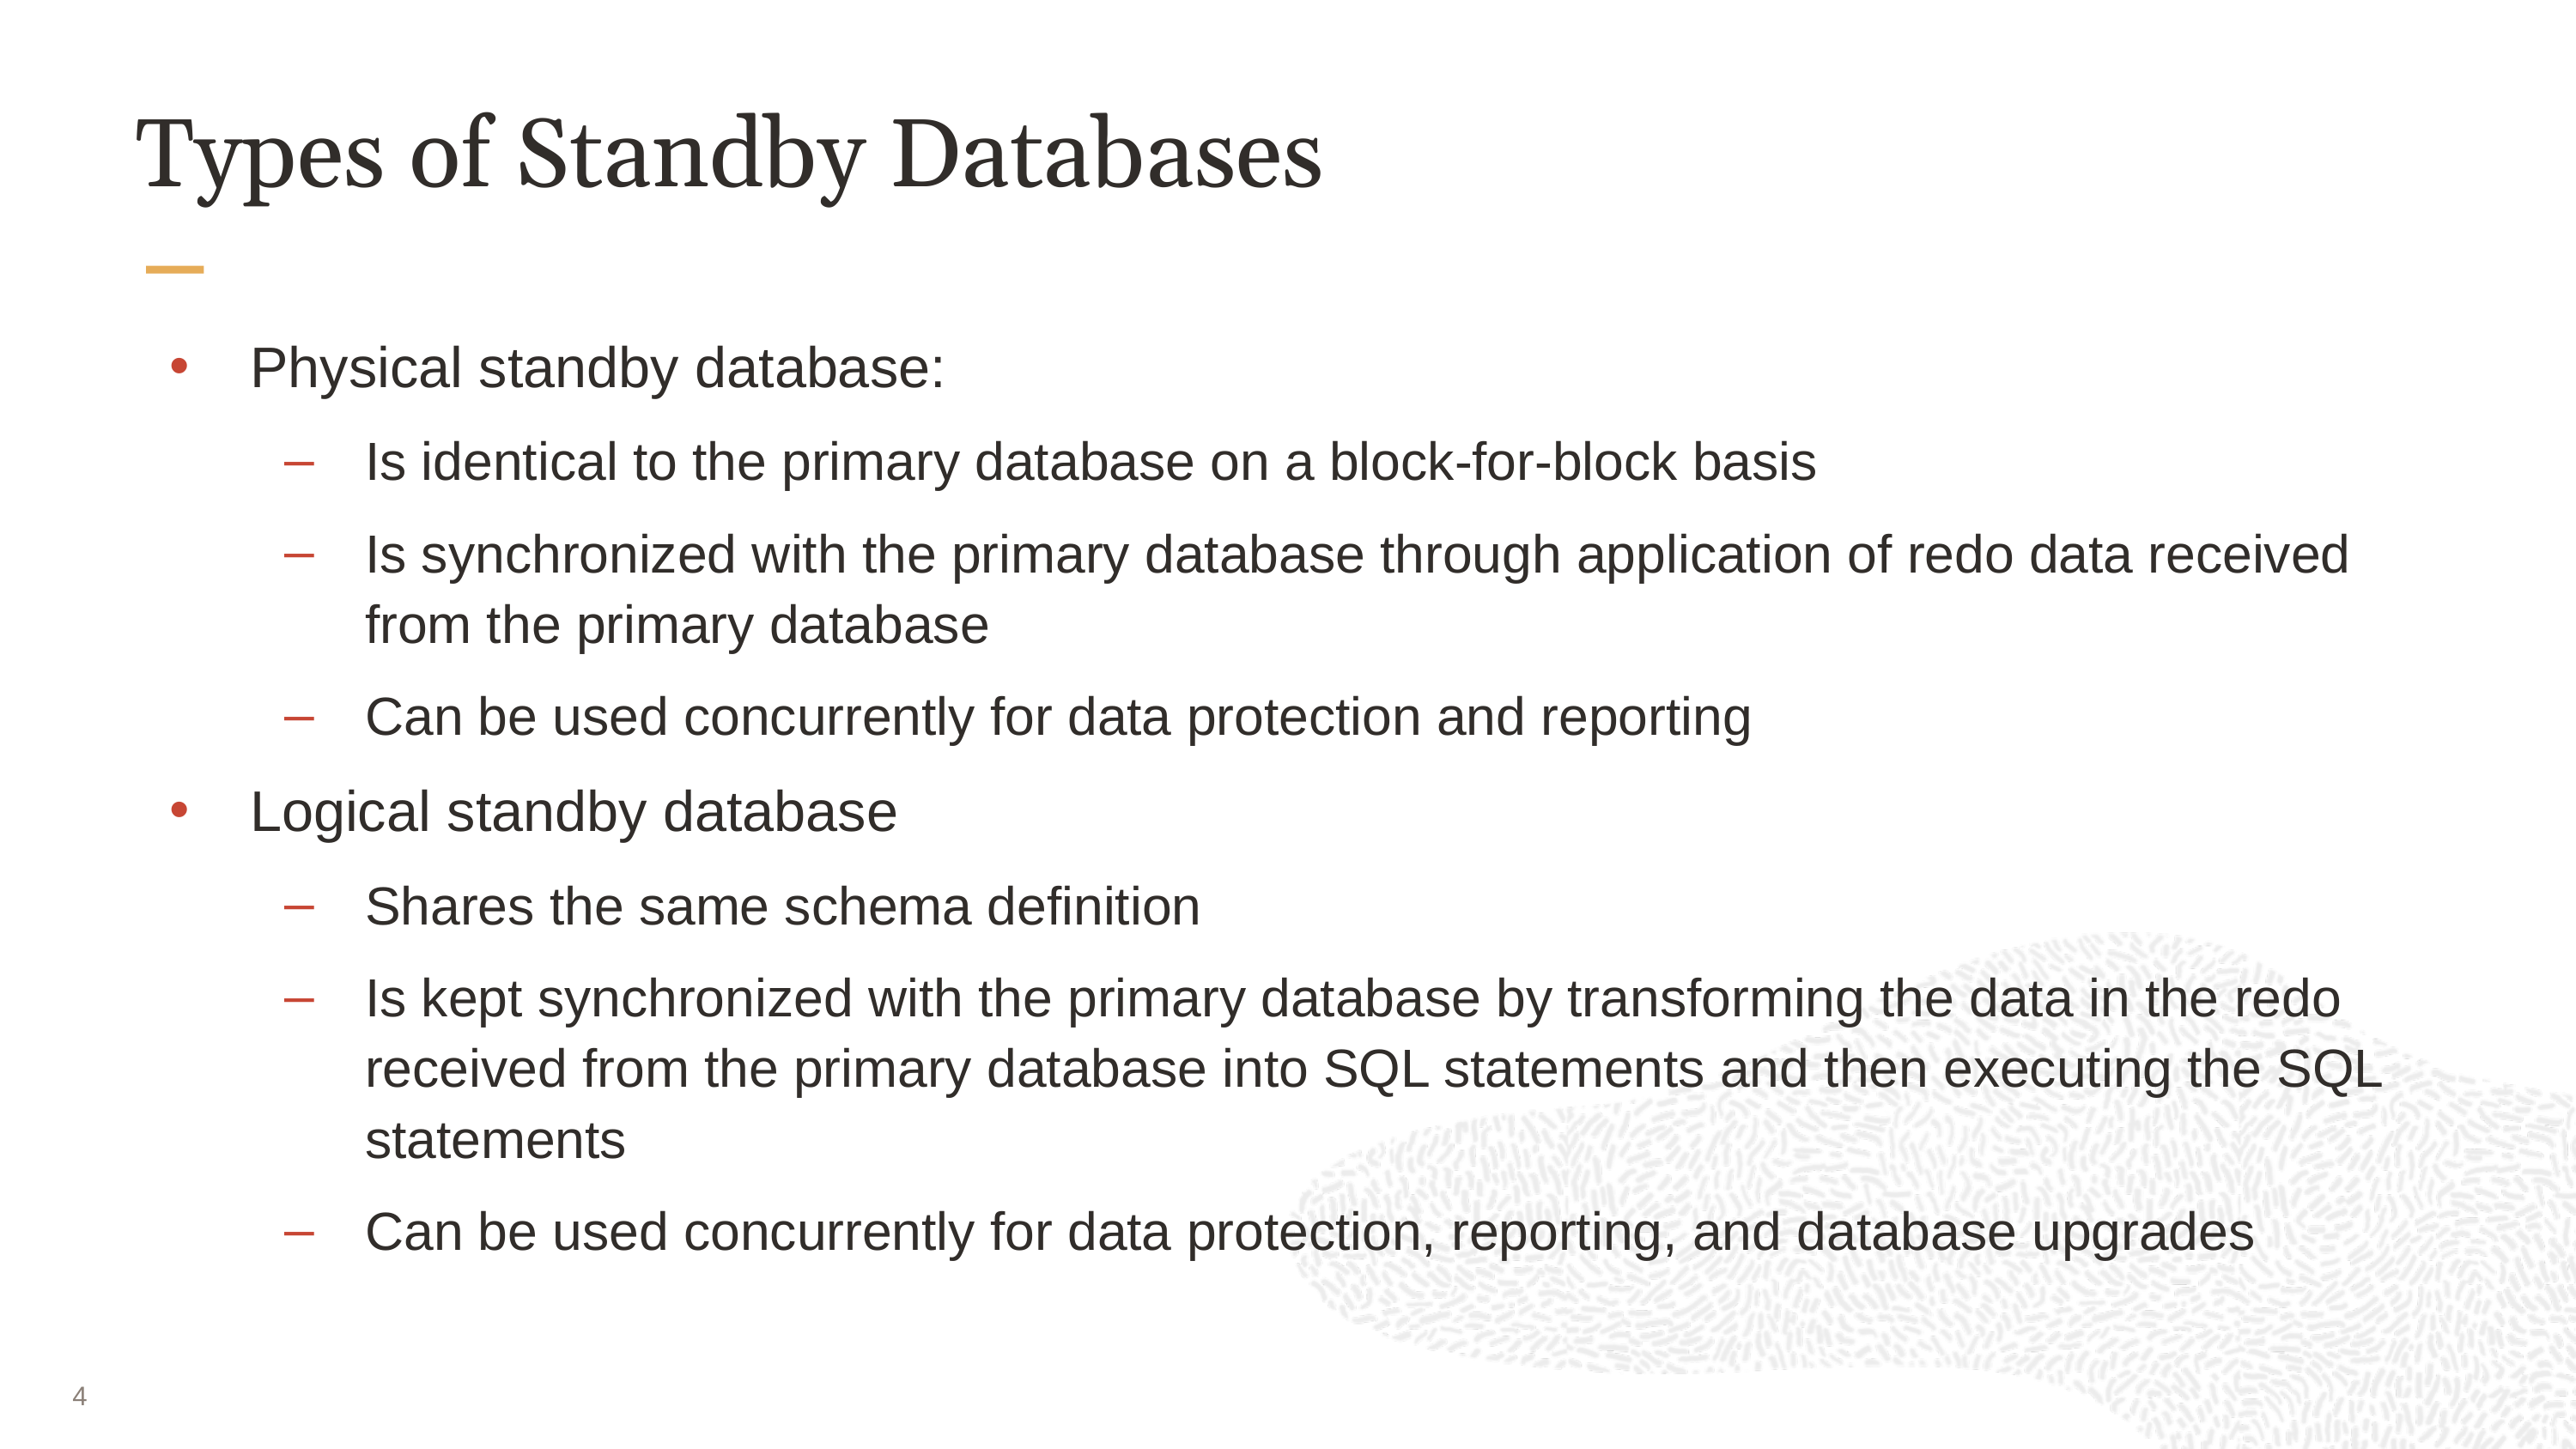

# Types of Standby Databases
Physical standby database:
Is identical to the primary database on a block-for-block basis
Is synchronized with the primary database through application of redo data received from the primary database
Can be used concurrently for data protection and reporting
Logical standby database
Shares the same schema definition
Is kept synchronized with the primary database by transforming the data in the redo received from the primary database into SQL statements and then executing the SQL statements
Can be used concurrently for data protection, reporting, and database upgrades